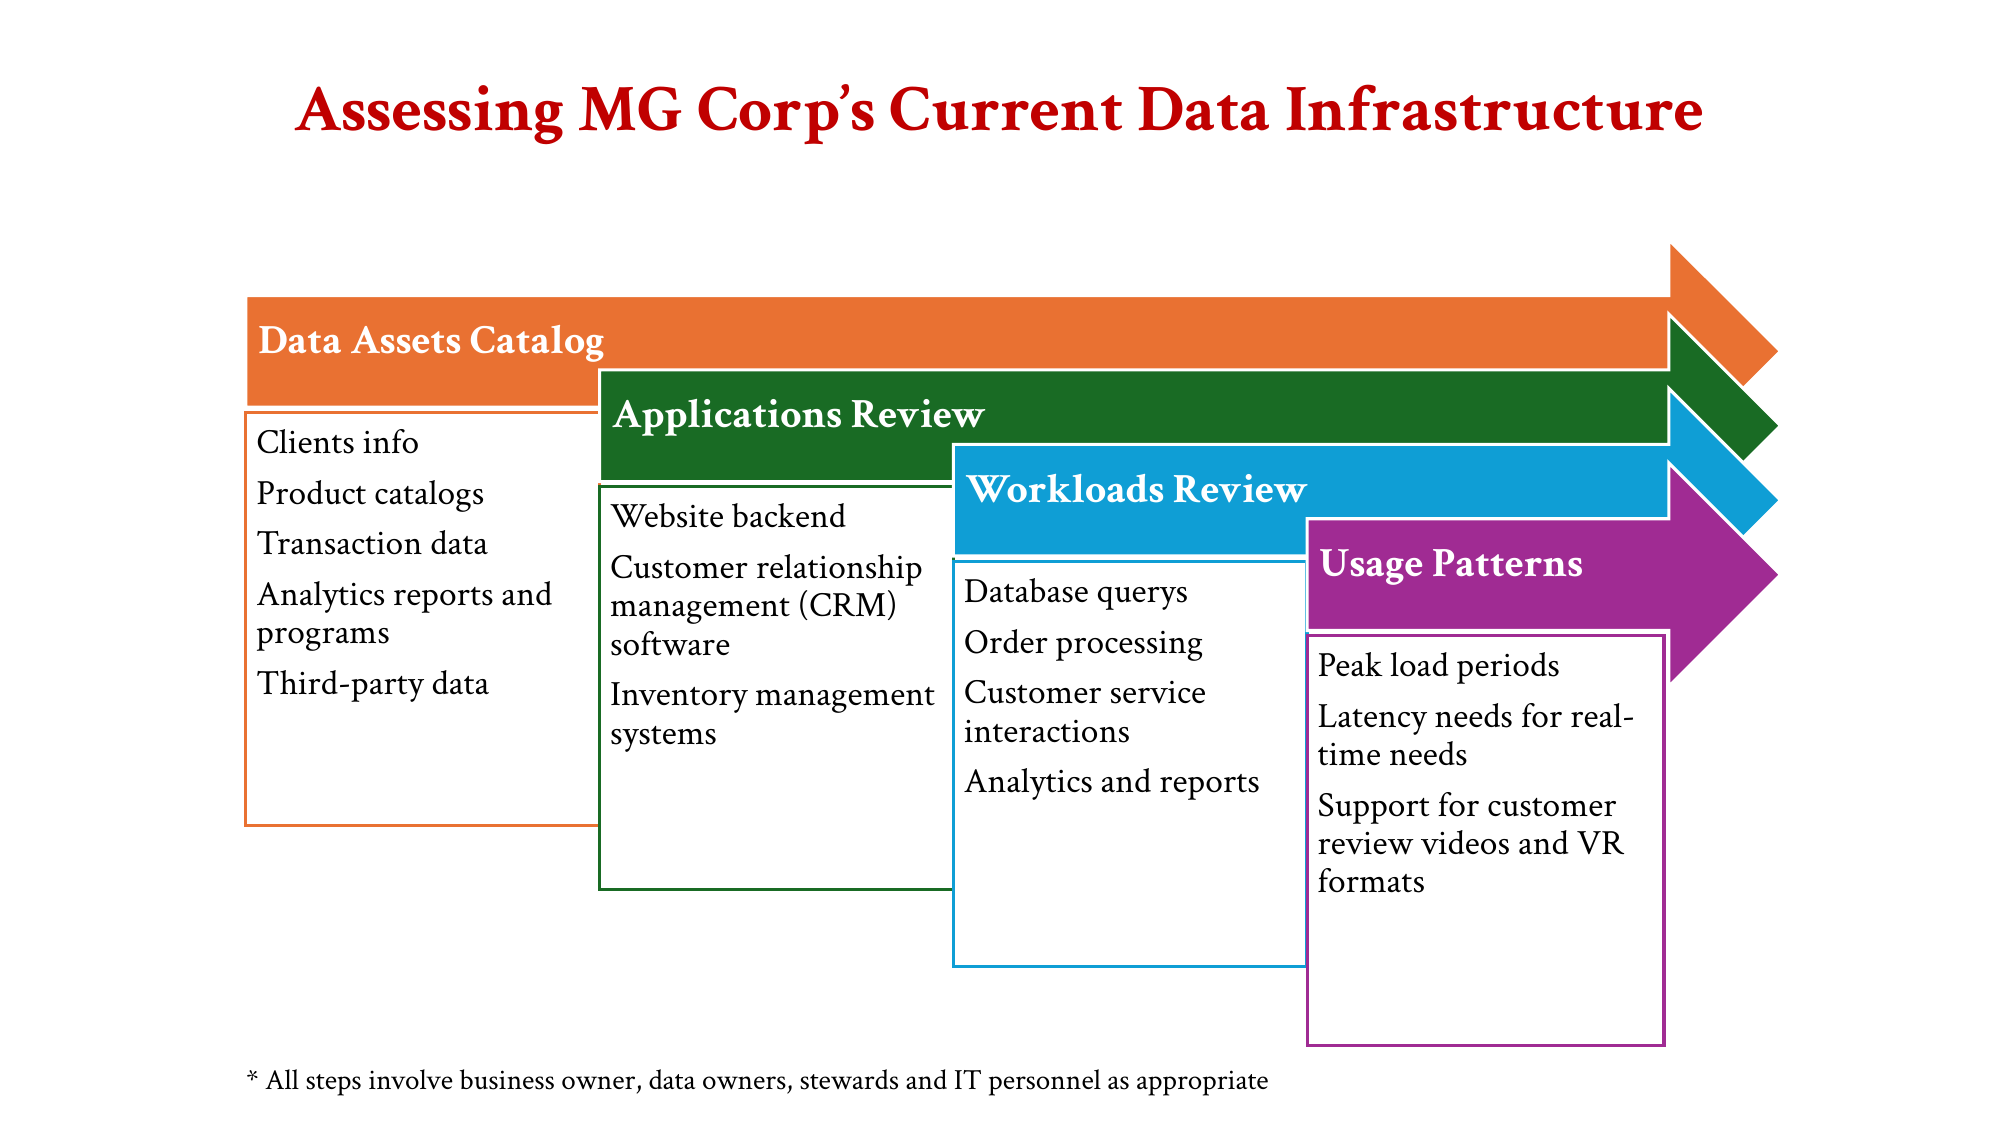

# Assessing MG Corp’s Current Data Infrastructure
Data Assets Catalog
Clients info
Product catalogs
Transaction data
Analytics reports and programs
Third-party data
Applications Review
Website backend
Customer relationship management (CRM) software
Inventory management systems
Workloads Review
Database querys
Order processing
Customer service interactions
Analytics and reports
Usage Patterns
Peak load periods
Latency needs for real-time needs
Support for customer review videos and VR formats
* All steps involve business owner, data owners, stewards and IT personnel as appropriate